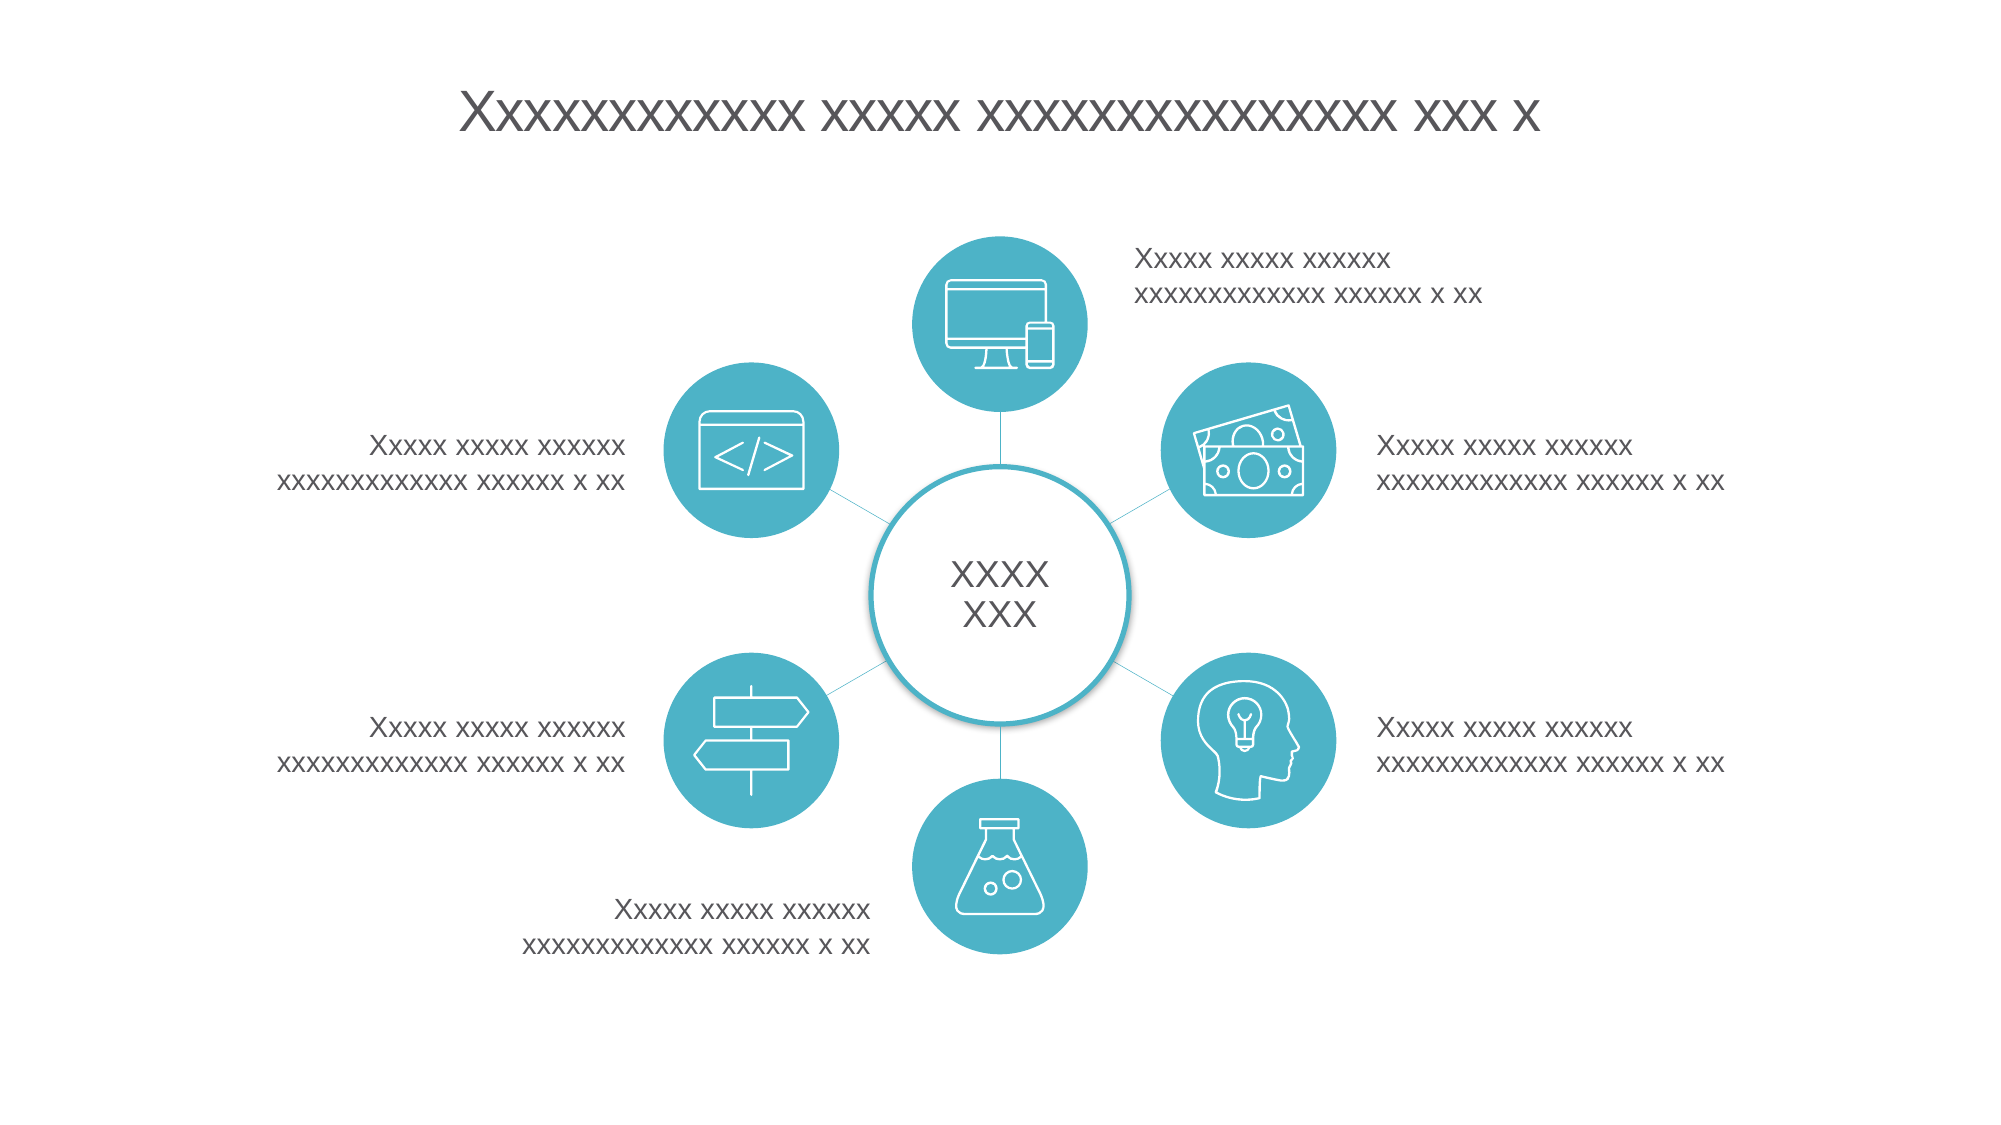

# Xxxxxxxxxxxx xxxxx xxxxxxxxxxxxxxx xxx x
Xxxxx xxxxx xxxxxx xxxxxxxxxxxxx xxxxxx x xx

Xxxxx xxxxx xxxxxx xxxxxxxxxxxxx xxxxxx x xx
Xxxxx xxxxx xxxxxx xxxxxxxxxxxxx xxxxxx x xx
XXXX
XXX

Xxxxx xxxxx xxxxxx xxxxxxxxxxxxx xxxxxx x xx
Xxxxx xxxxx xxxxxx xxxxxxxxxxxxx xxxxxx x xx

Xxxxx xxxxx xxxxxx xxxxxxxxxxxxx xxxxxx x xx